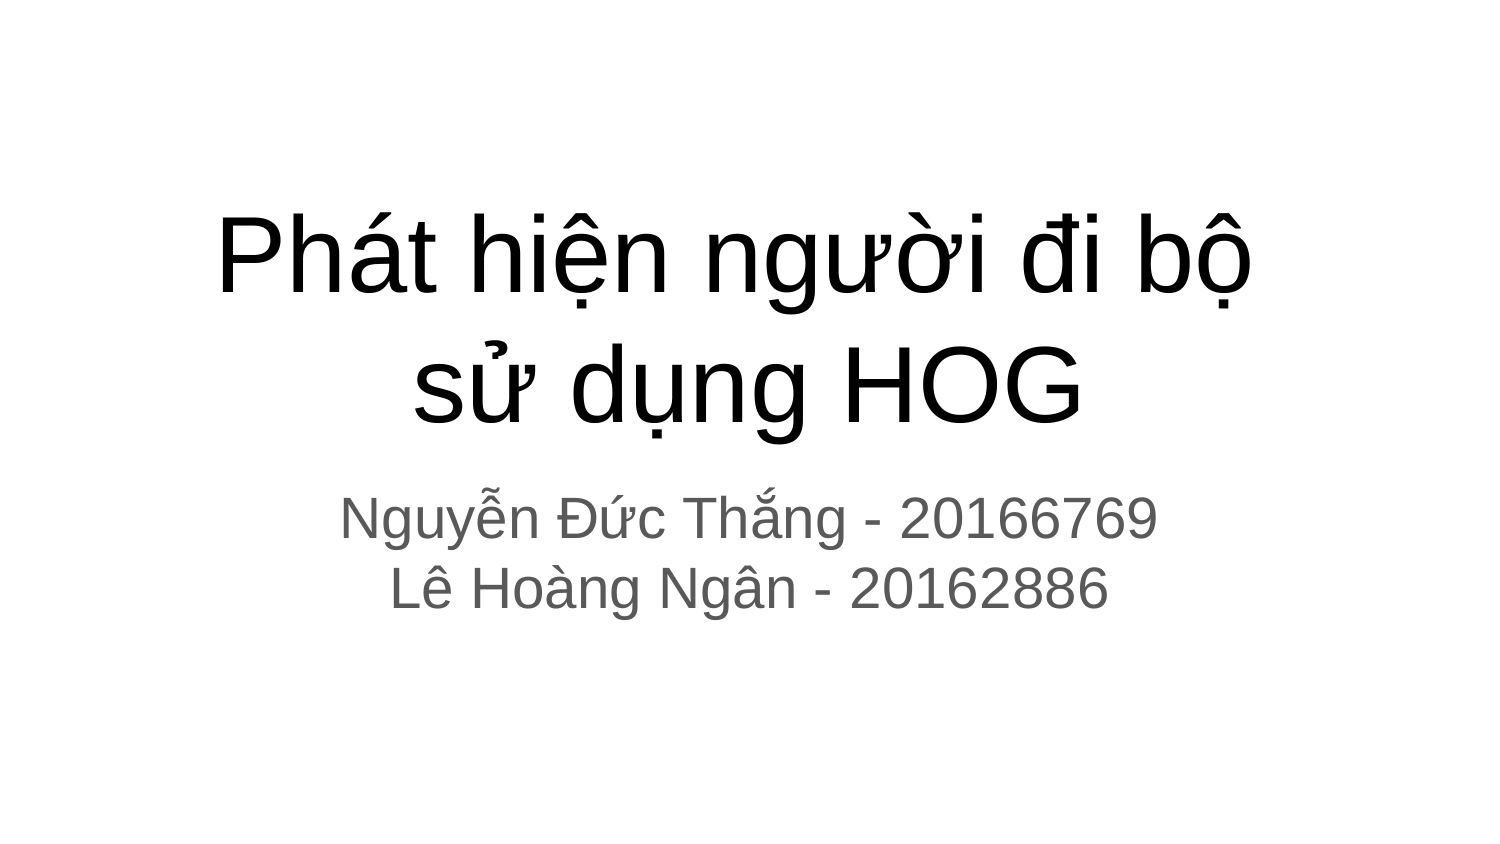

# Phát hiện người đi bộ
sử dụng HOG
Nguyễn Đức Thắng - 20166769
Lê Hoàng Ngân - 20162886